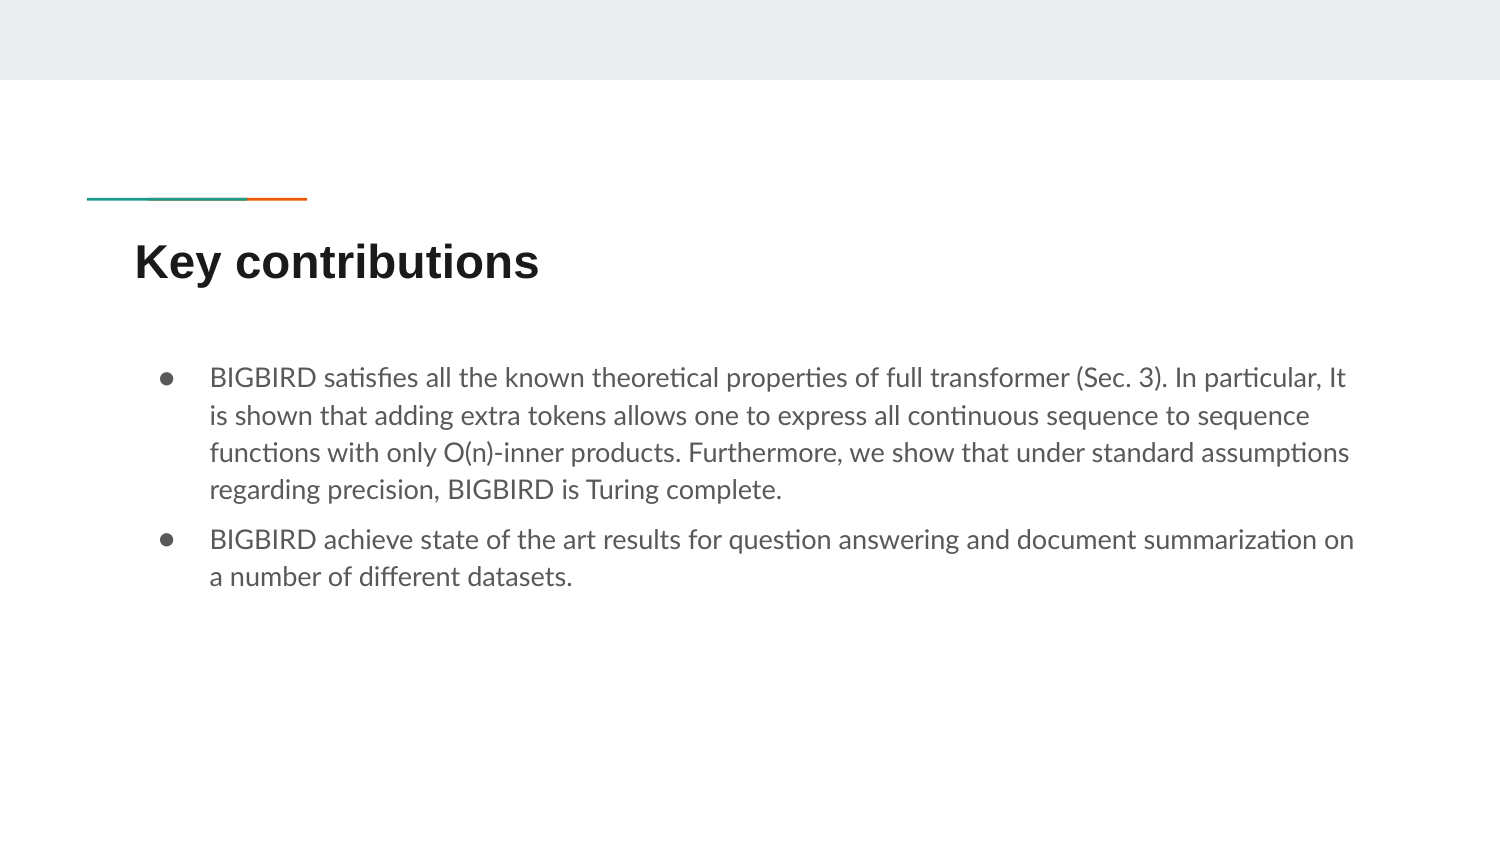

# Key contributions
BIGBIRD satisfies all the known theoretical properties of full transformer (Sec. 3). In particular, It is shown that adding extra tokens allows one to express all continuous sequence to sequence functions with only O(n)-inner products. Furthermore, we show that under standard assumptions regarding precision, BIGBIRD is Turing complete.
BIGBIRD achieve state of the art results for question answering and document summarization on a number of different datasets.